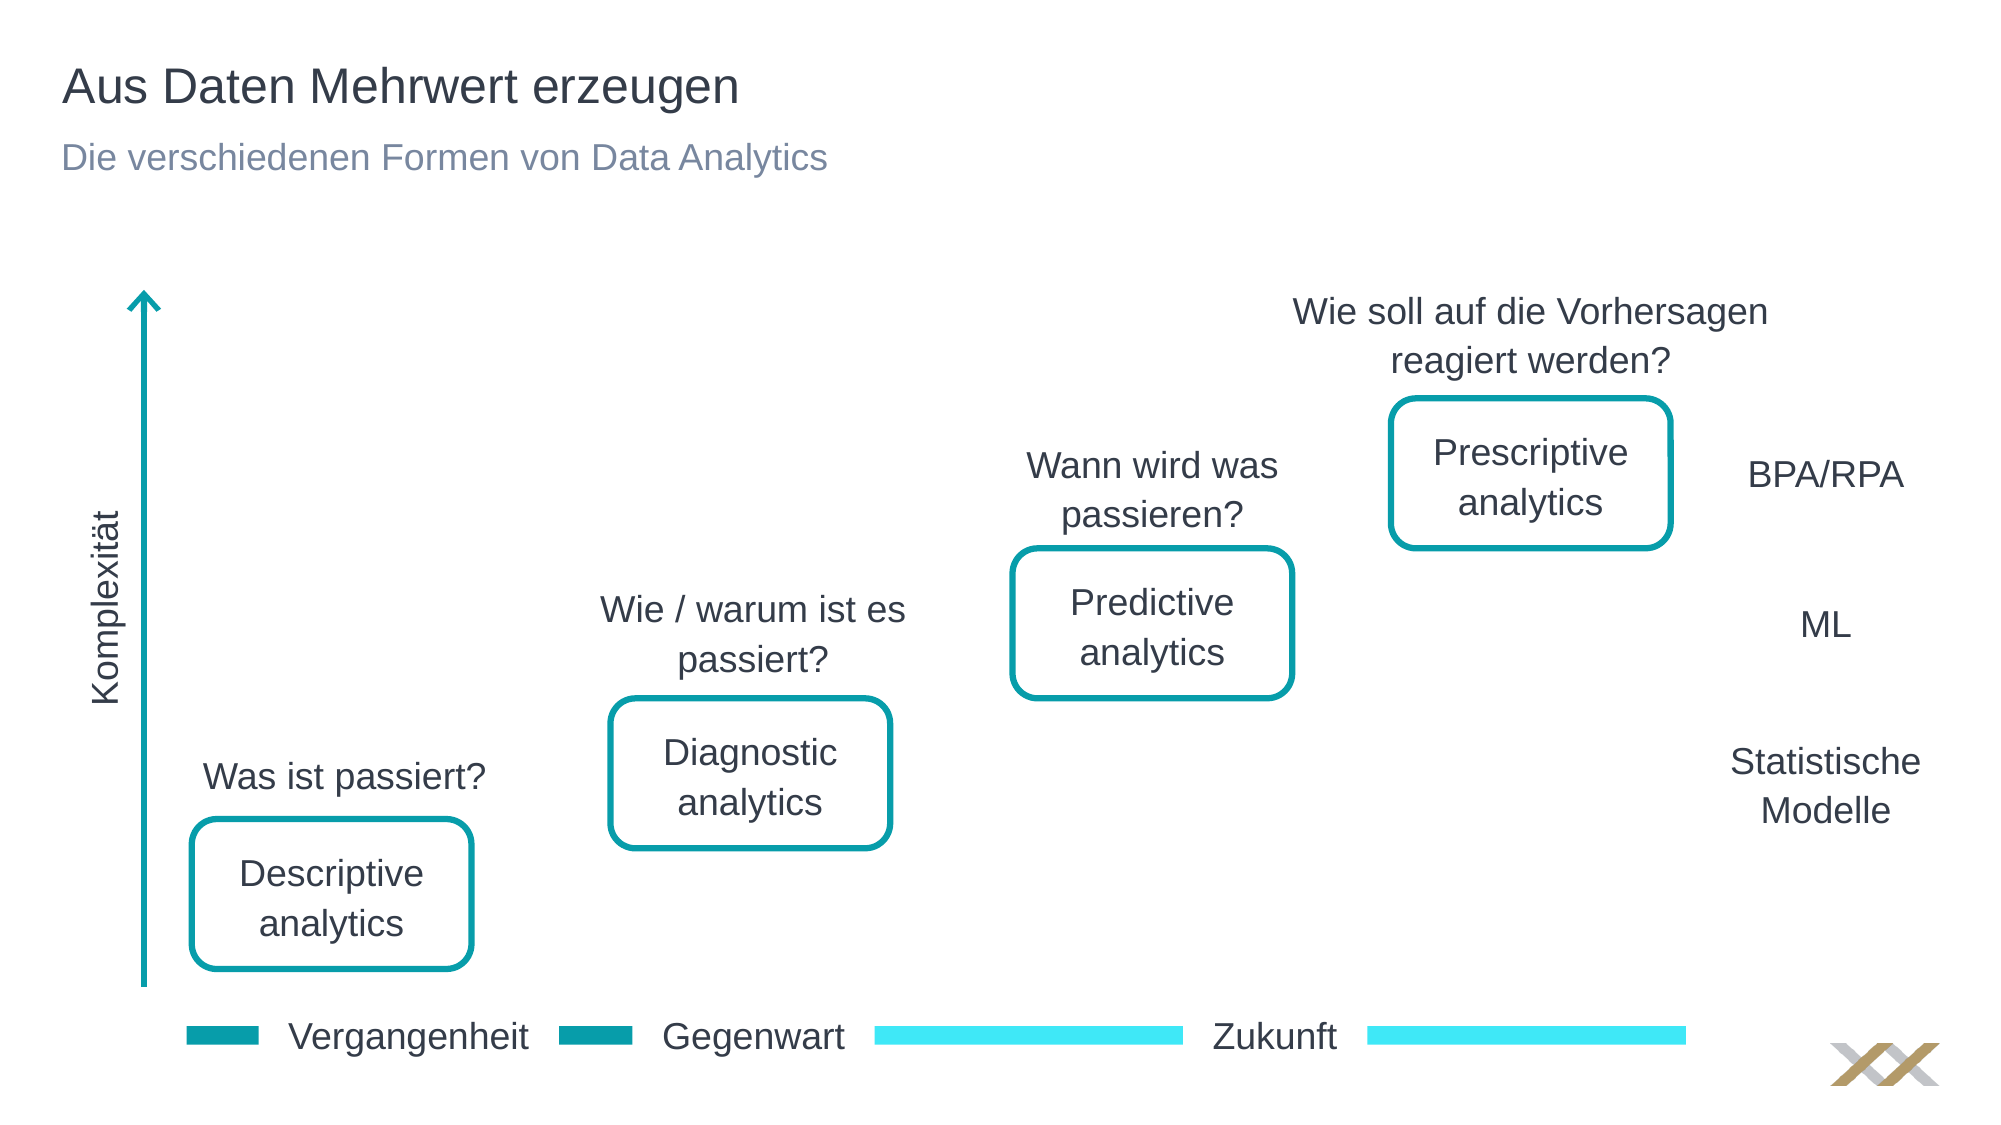

# Aus Daten Mehrwert erzeugen
Die verschiedenen Formen von Data Analytics
Wie soll auf die Vorhersagen reagiert werden?
Prescriptive
analytics
Wann wird was passieren?
Predictive
analytics
BPA/RPA
Wie / warum ist es passiert?
Diagnostic
analytics
Komplexität
ML
Statistische
Modelle
Was ist passiert?
Descriptive
analytics
Vergangenheit
Gegenwart
Zukunft